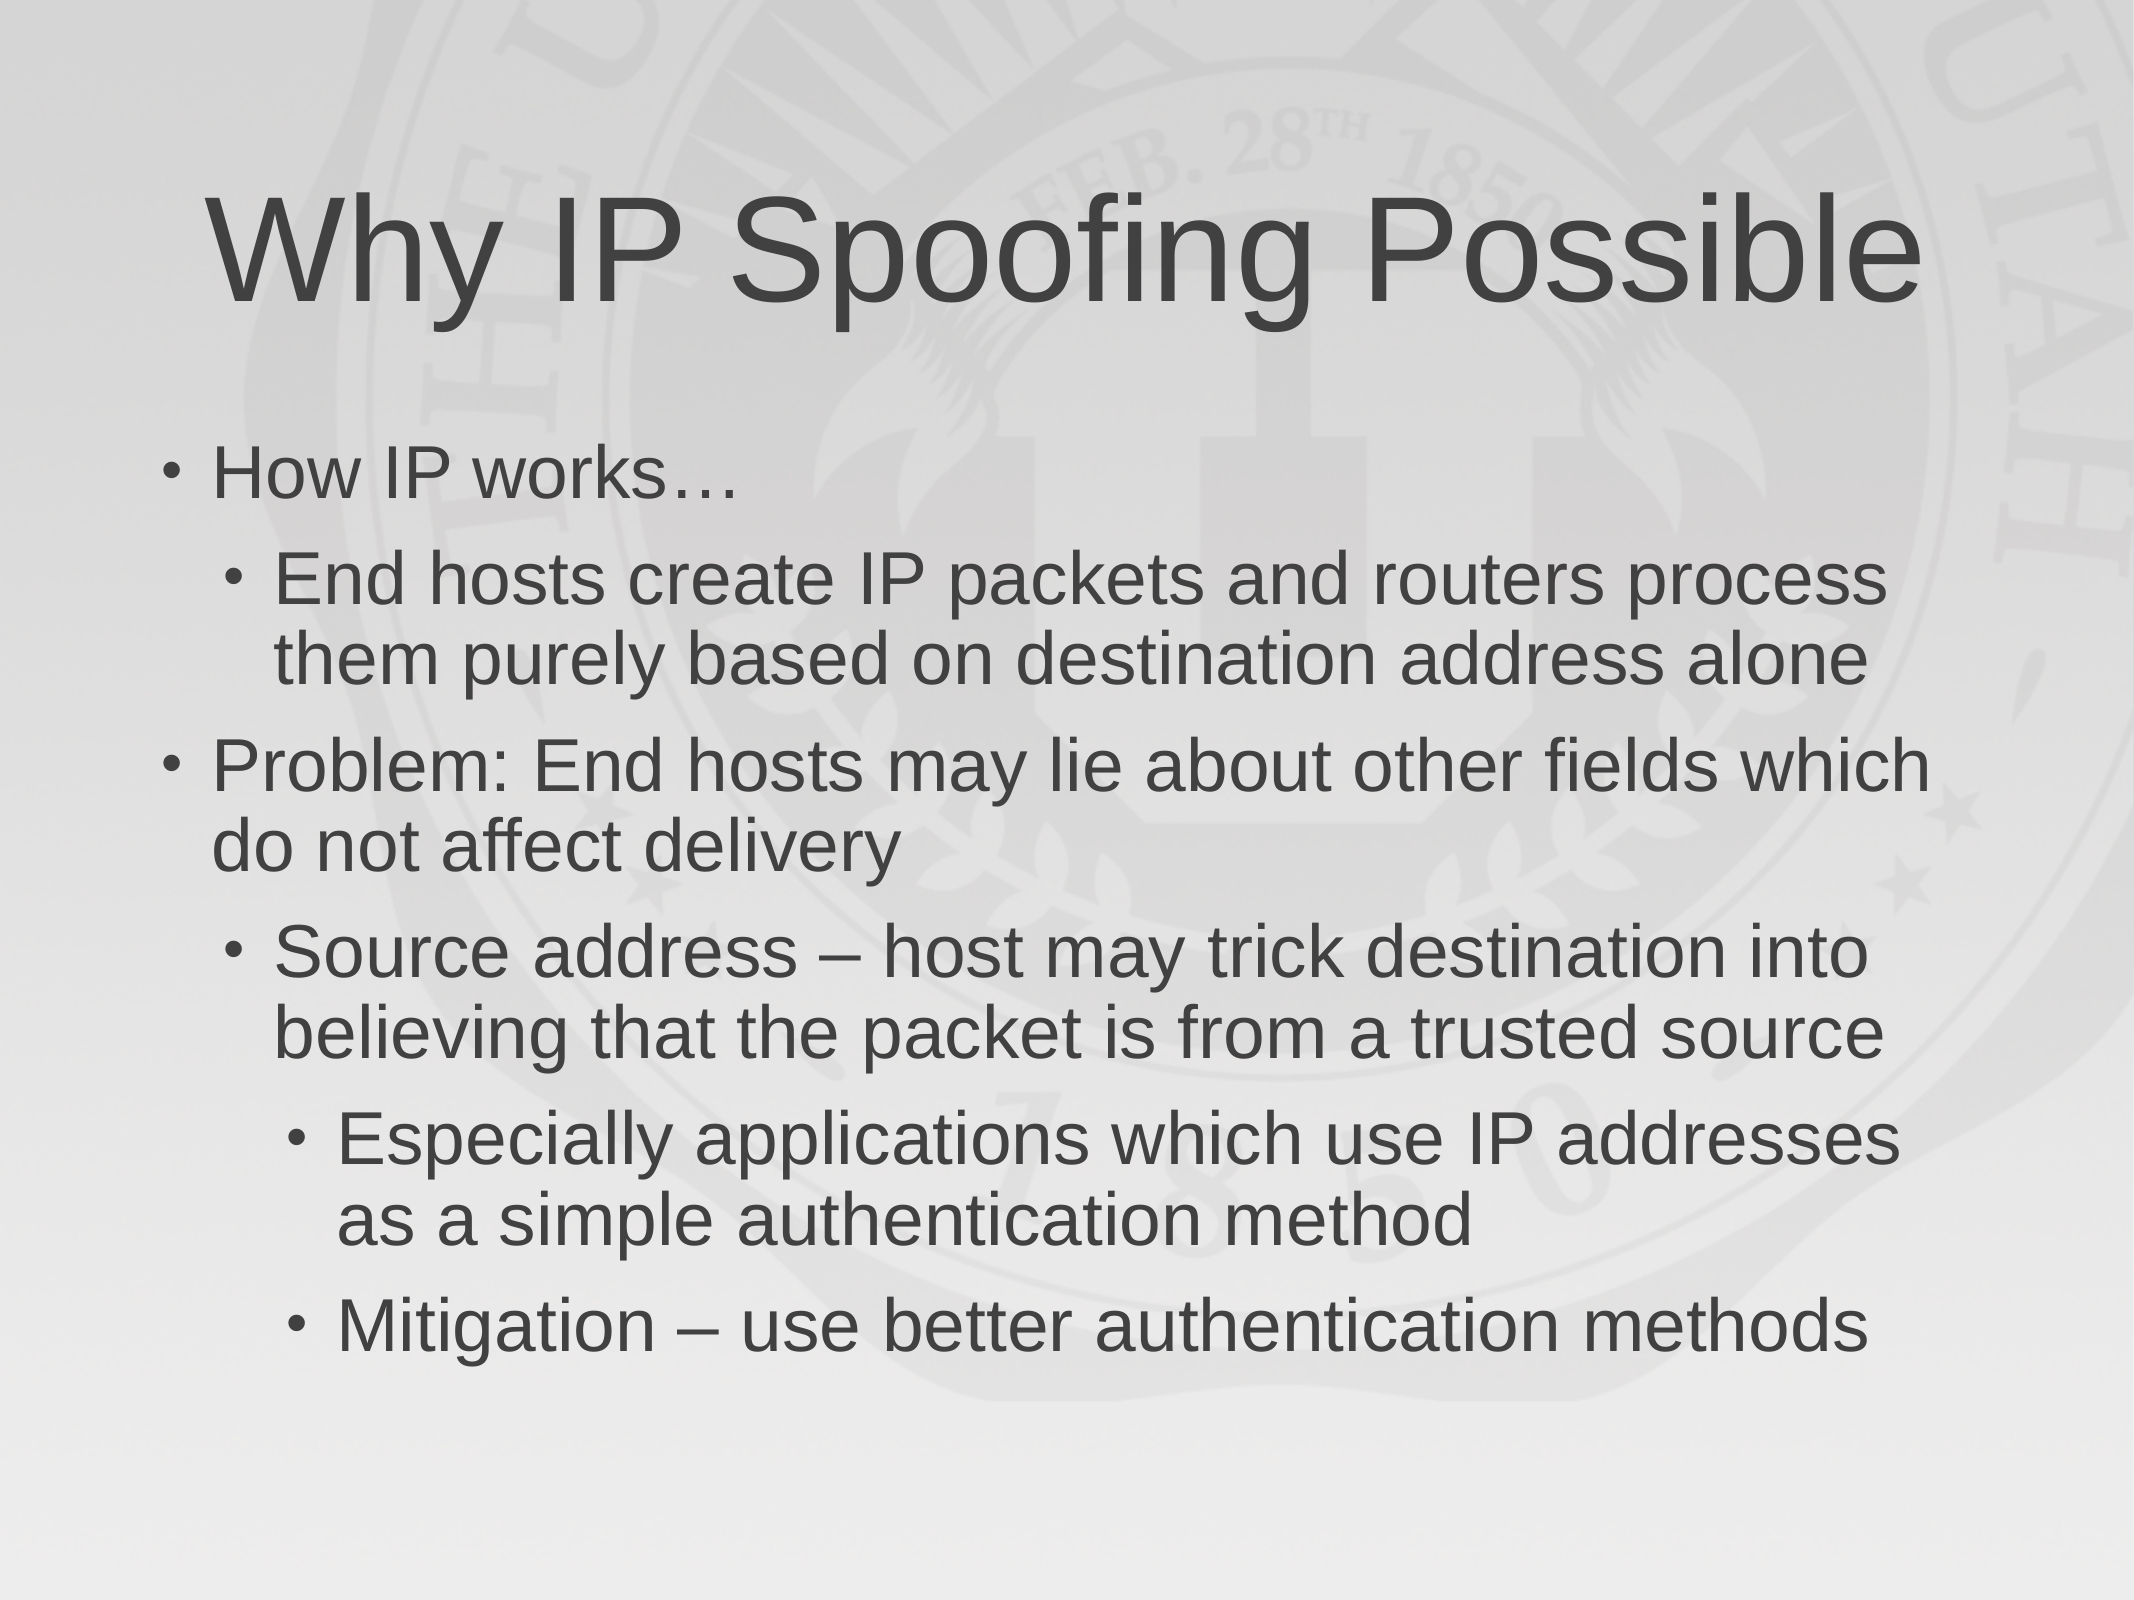

# Why IP Spoofing Possible
How IP works…
End hosts create IP packets and routers process them purely based on destination address alone
Problem: End hosts may lie about other fields which do not affect delivery
Source address – host may trick destination into believing that the packet is from a trusted source
Especially applications which use IP addresses as a simple authentication method
Mitigation – use better authentication methods